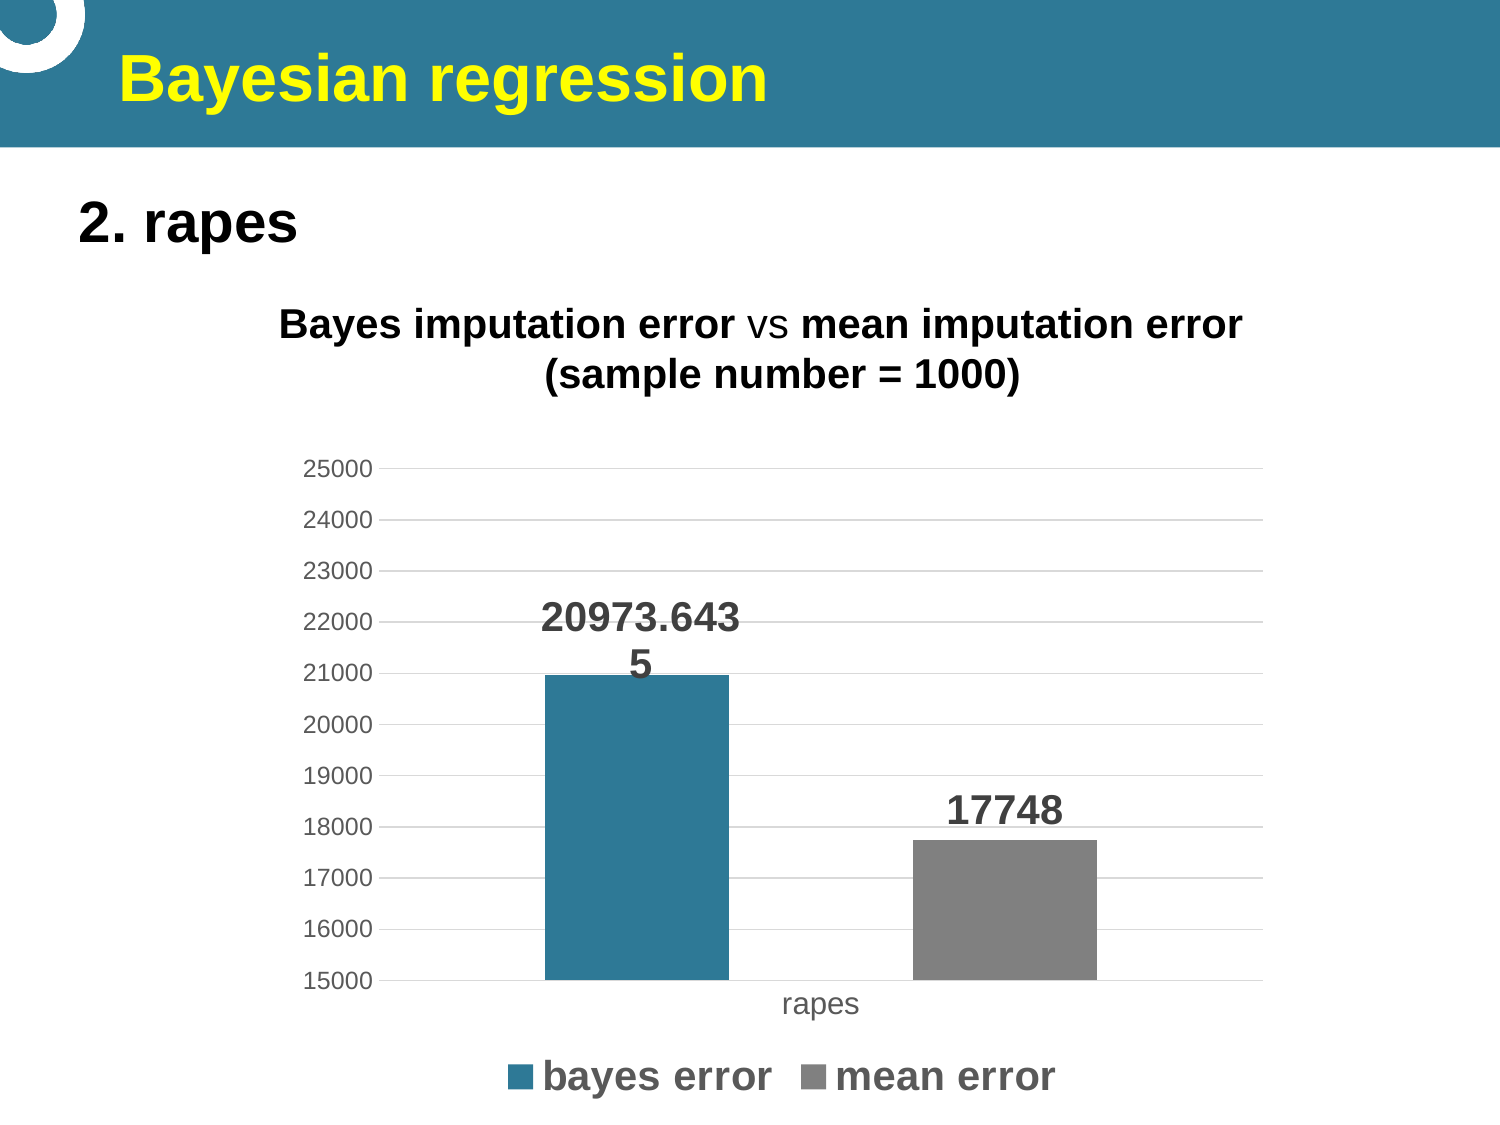

# Bayesian regression
2. rapes
Bayes imputation error vs mean imputation error
(sample number = 1000)

### Chart

| Category | bayes error | mean error |
|---|---|---|
| rapes | 20973.6435 | 17748.0 |